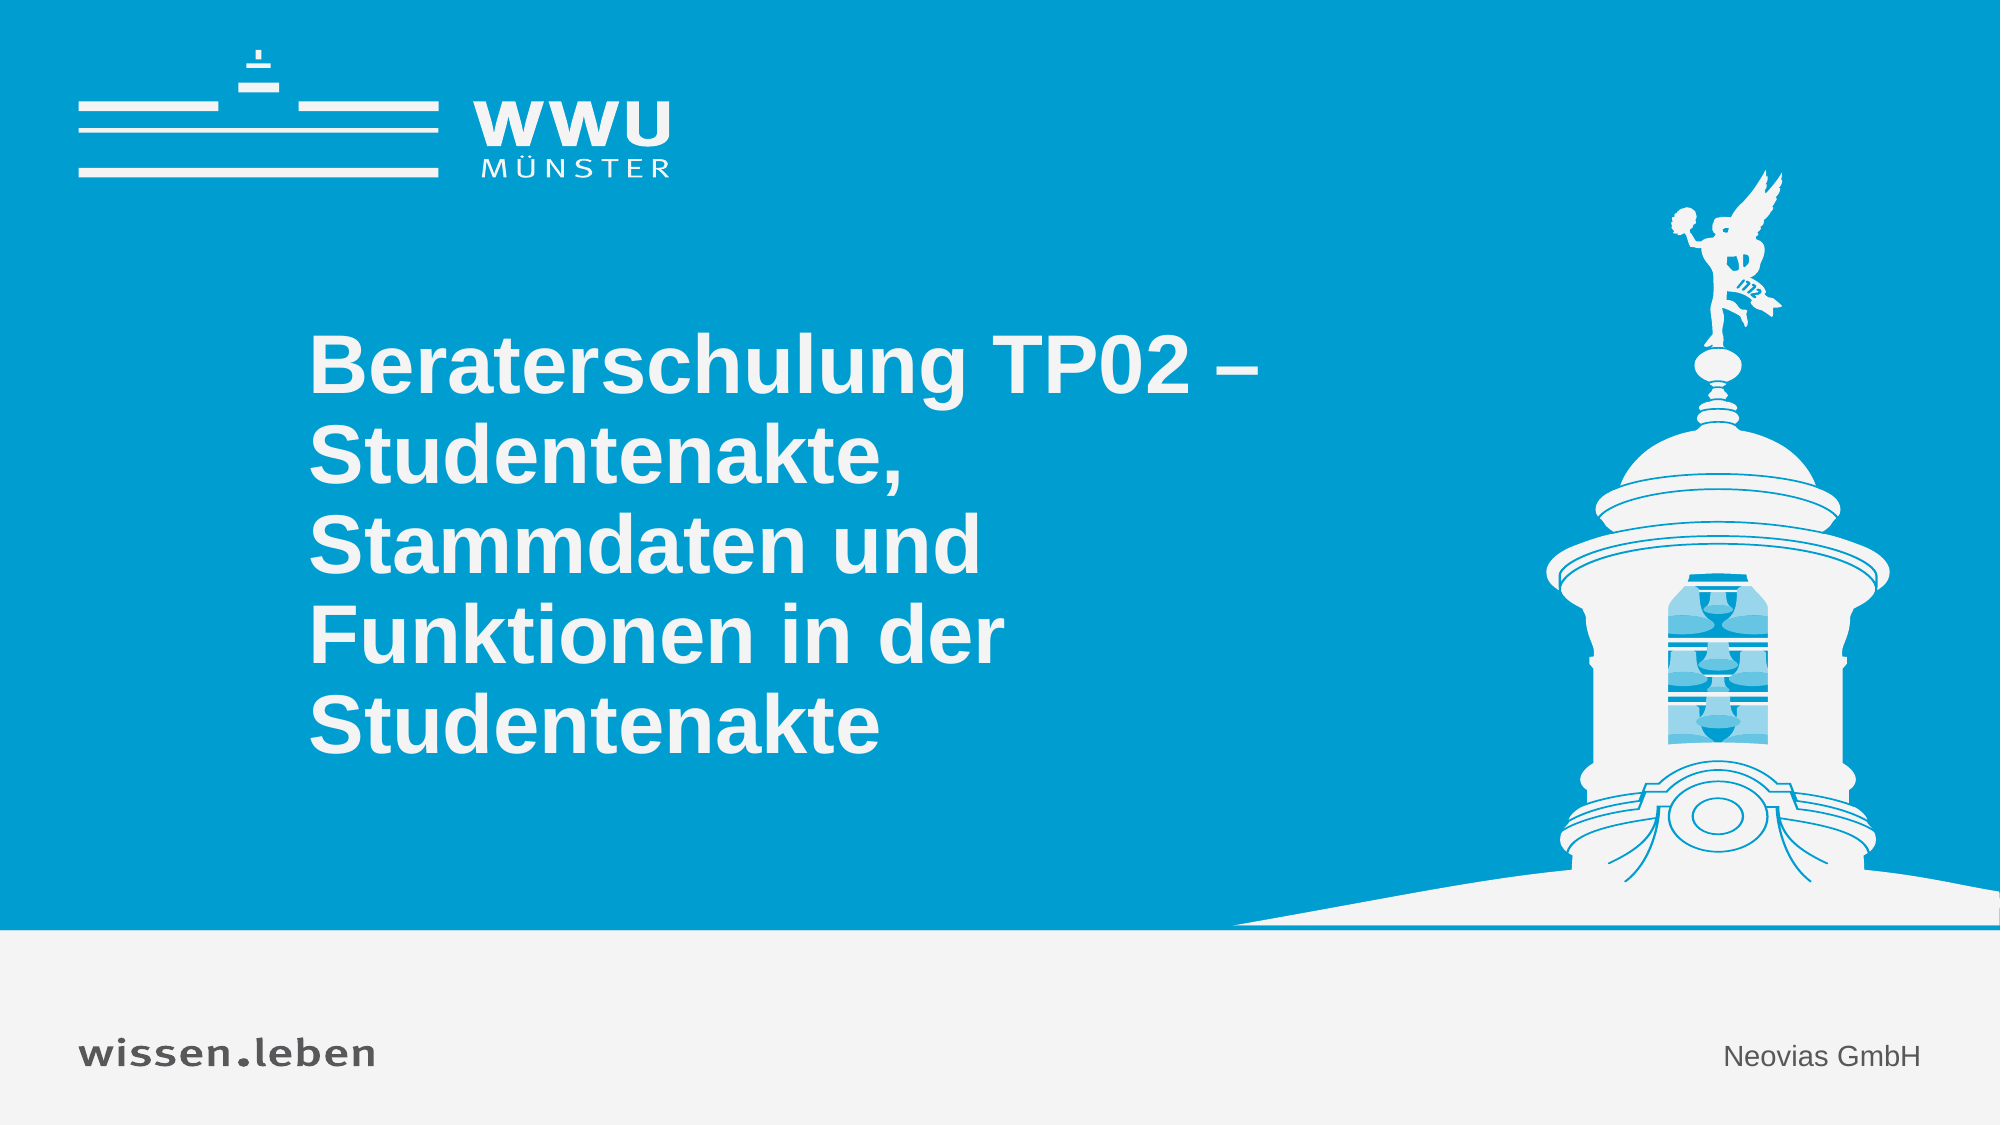

Studierendenverwaltung 2/ Immatrikulation
# Beraterschulung TP02 –Studentenakte, Stammdaten und Funktionen in der Studentenakte
Neovias GmbH
Name: Britta Nitsche/ Simon Kneissl
1